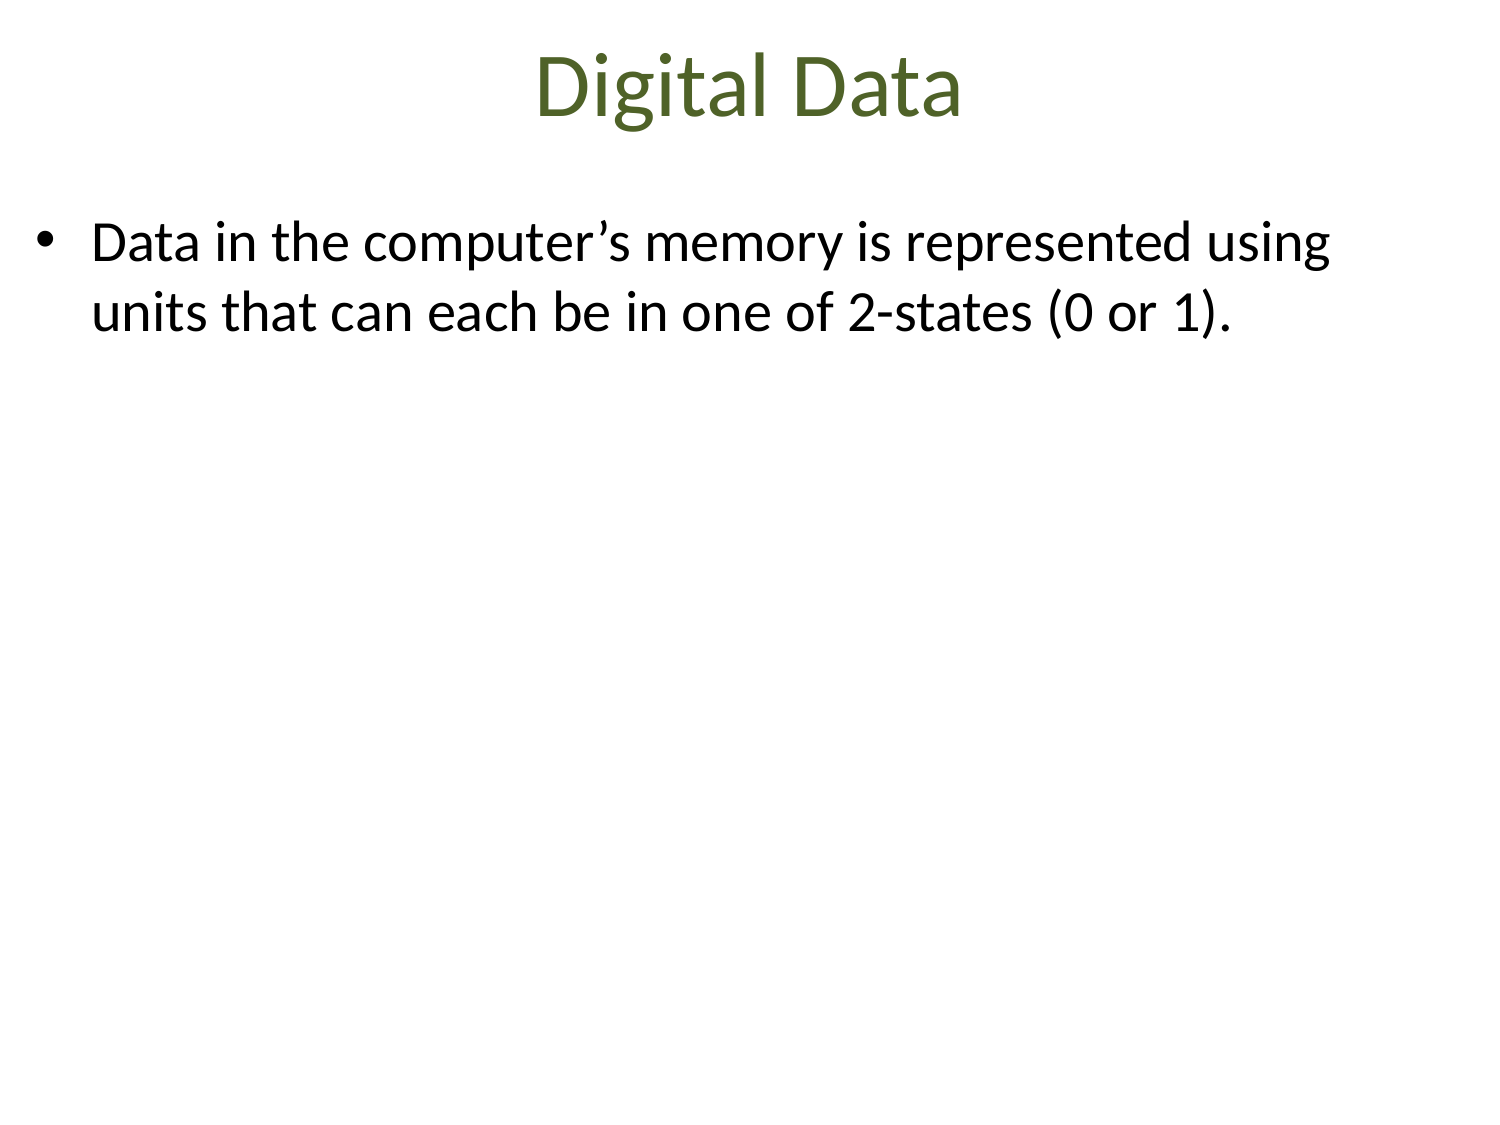

# Digital Data
Data in the computer’s memory is represented using units that can each be in one of 2-states (0 or 1).